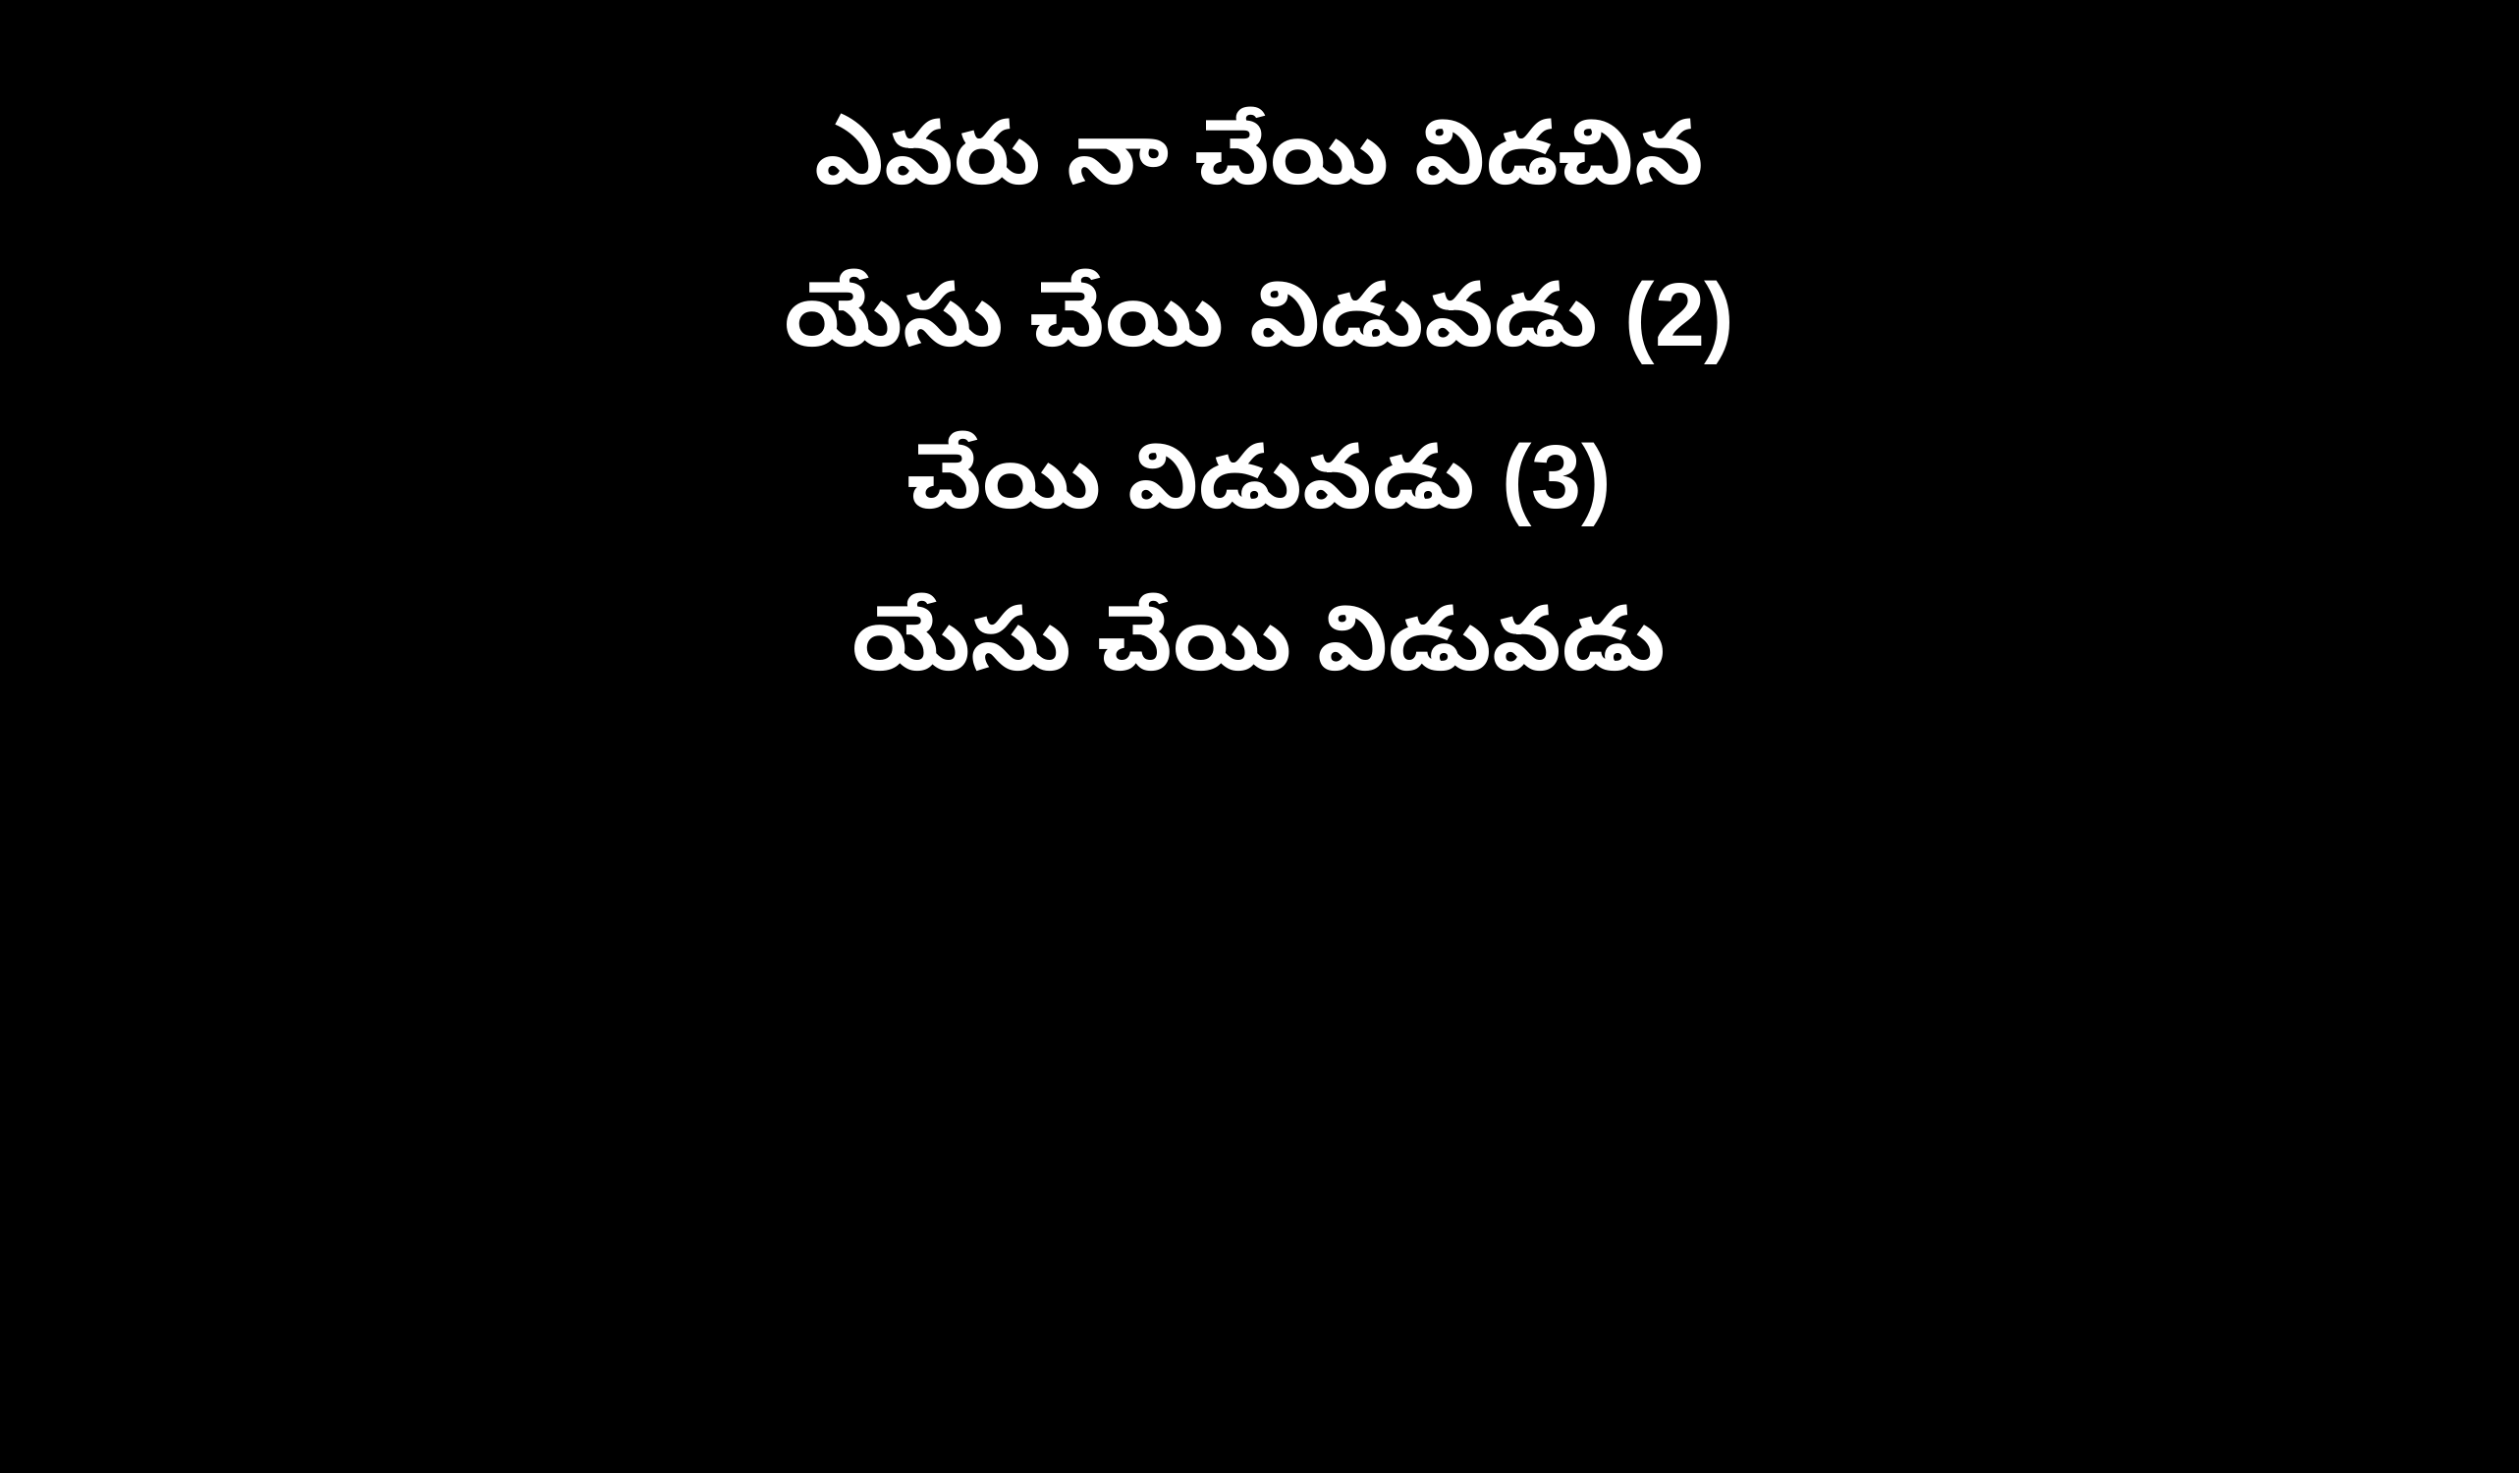

ఎవరు నా చేయి విడచిన
యేసు చేయి విడువడు (2)
చేయి విడువడు (3)
యేసు చేయి విడువడు